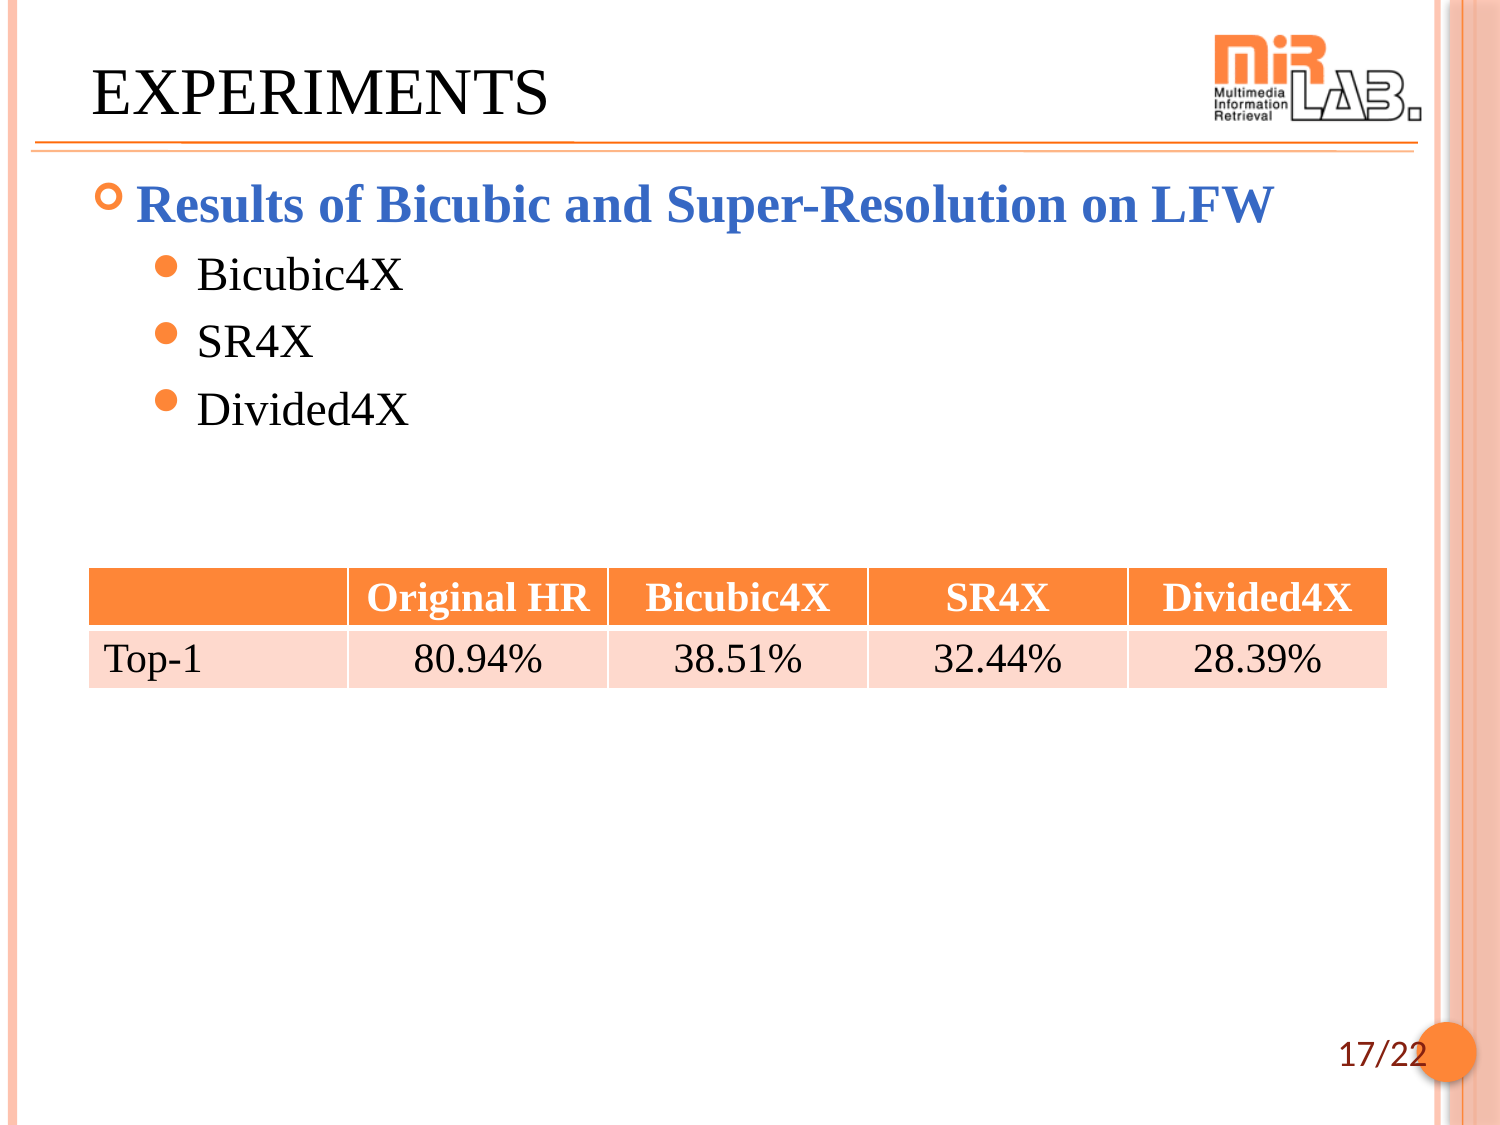

# EXPERIMENTS

Results of Bicubic and Super-Resolution on LFW
Bicubic4X
SR4X
Divided4X
|  | Original HR | Bicubic4X | SR4X | Divided4X |
| --- | --- | --- | --- | --- |
| Top-1 | 80.94% | 38.51% | 32.44% | 28.39% |